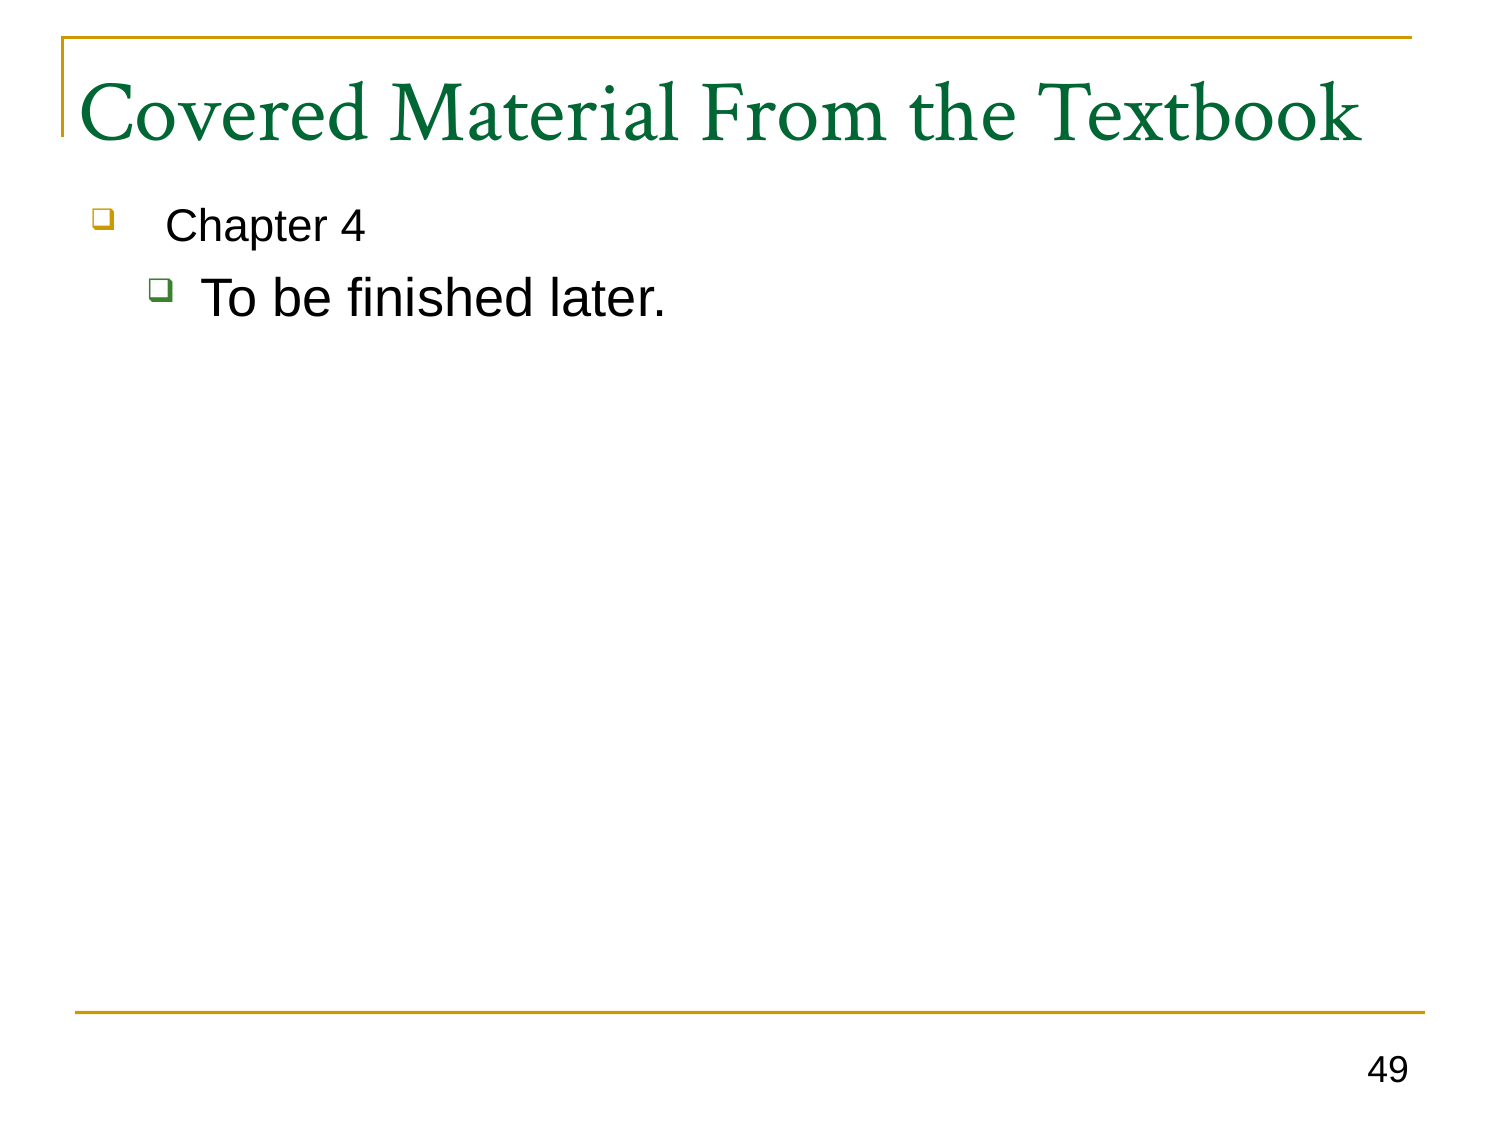

# Covered Material From the Textbook
Chapter 4
To be finished later.
49